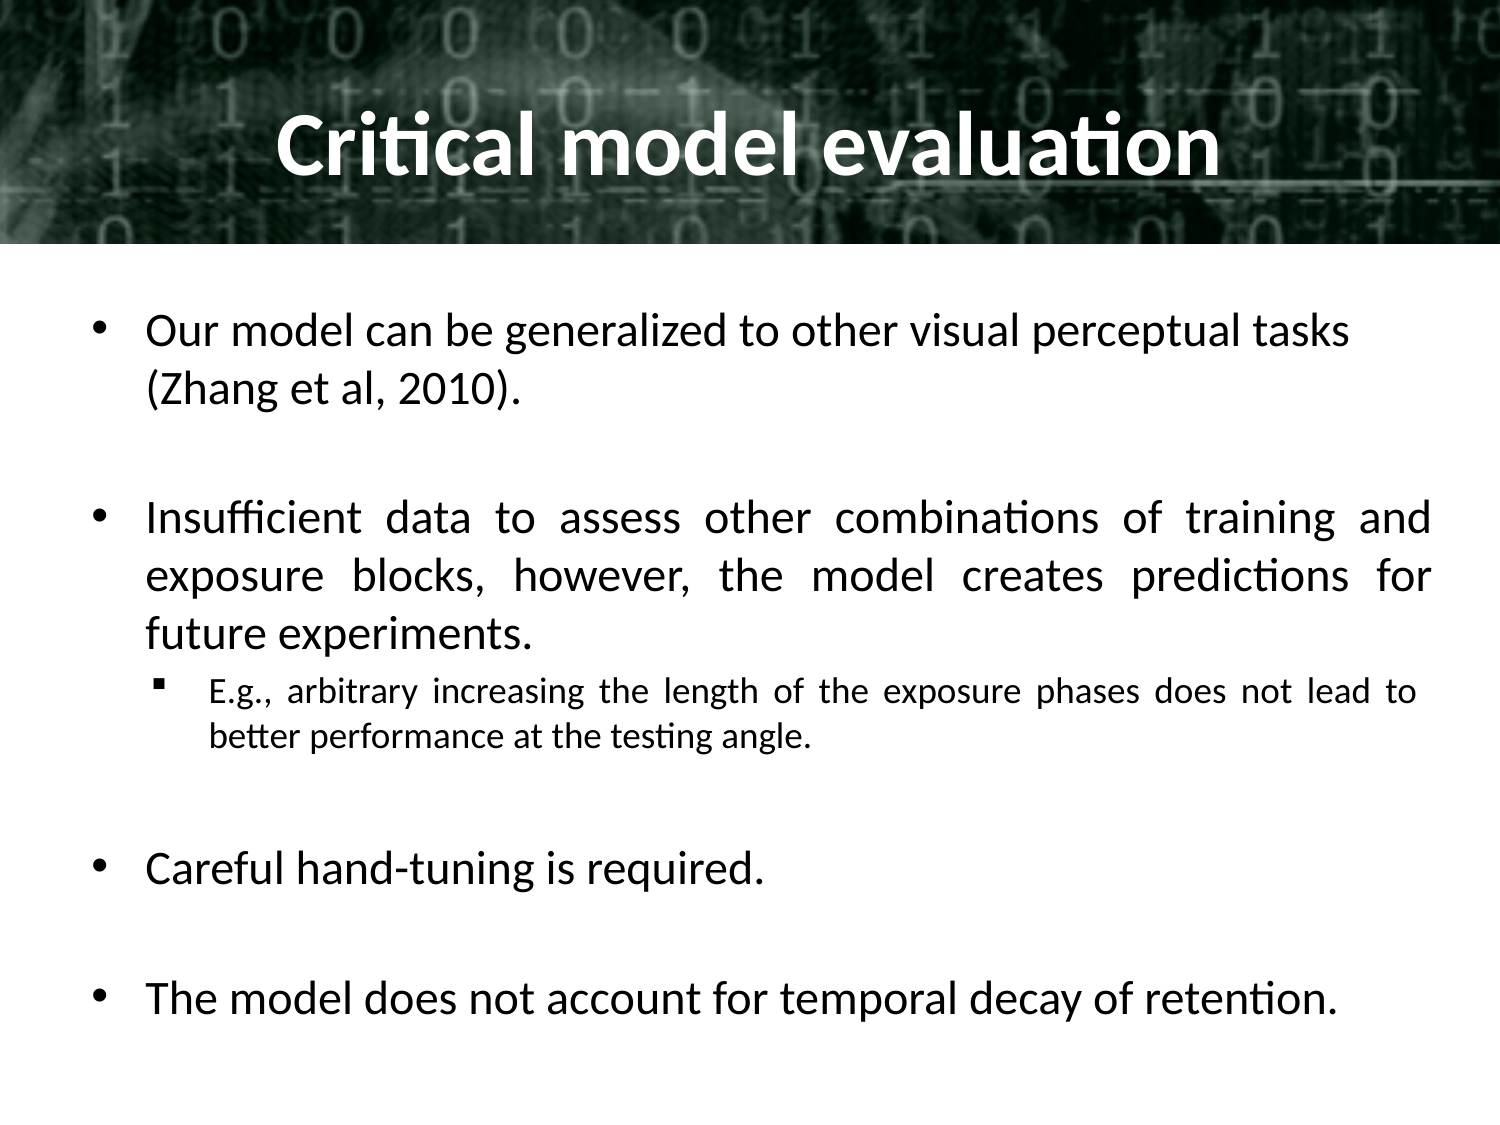

# Critical model evaluation
Our model can be generalized to other visual perceptual tasks (Zhang et al, 2010).

Insufficient data to assess other combinations of training and exposure blocks, however, the model creates predictions for future experiments.
E.g., arbitrary increasing the length of the exposure phases does not lead to  better performance at the testing angle.

Careful hand-tuning is required.

The model does not account for temporal decay of retention.